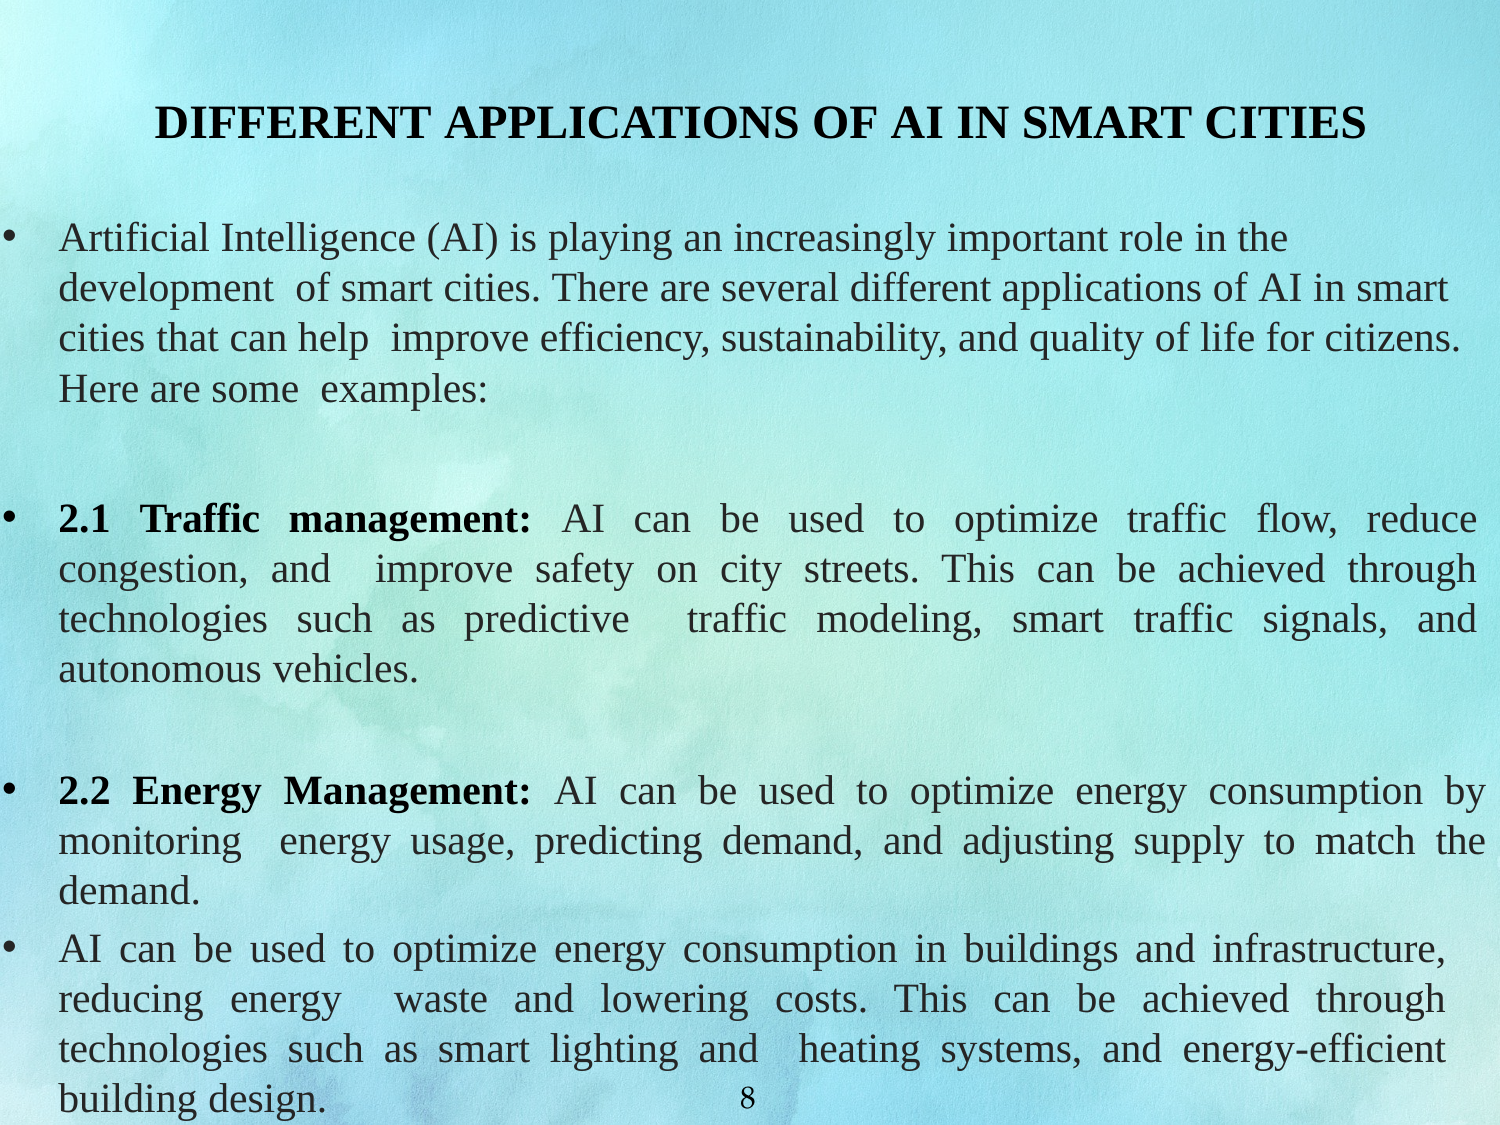

DIFFERENT APPLICATIONS OF AI IN SMART CITIES

Artificial Intelligence (AI) is playing an increasingly important role in the development  of smart cities. There are several different applications of AI in smart cities that can help  improve efficiency, sustainability, and quality of life for citizens. Here are some  examples:

2.1 Traffic management: AI can be used to optimize traffic flow, reduce congestion, and  improve safety on city streets. This can be achieved through technologies such as predictive  traffic modeling, smart traffic signals, and autonomous vehicles.

2.2 Energy Management: AI can be used to optimize energy consumption by monitoring  energy usage, predicting demand, and adjusting supply to match the demand.
AI can be used to optimize energy consumption in buildings and infrastructure, reducing energy  waste and lowering costs. This can be achieved through technologies such as smart lighting and  heating systems, and energy-efficient building design.
8